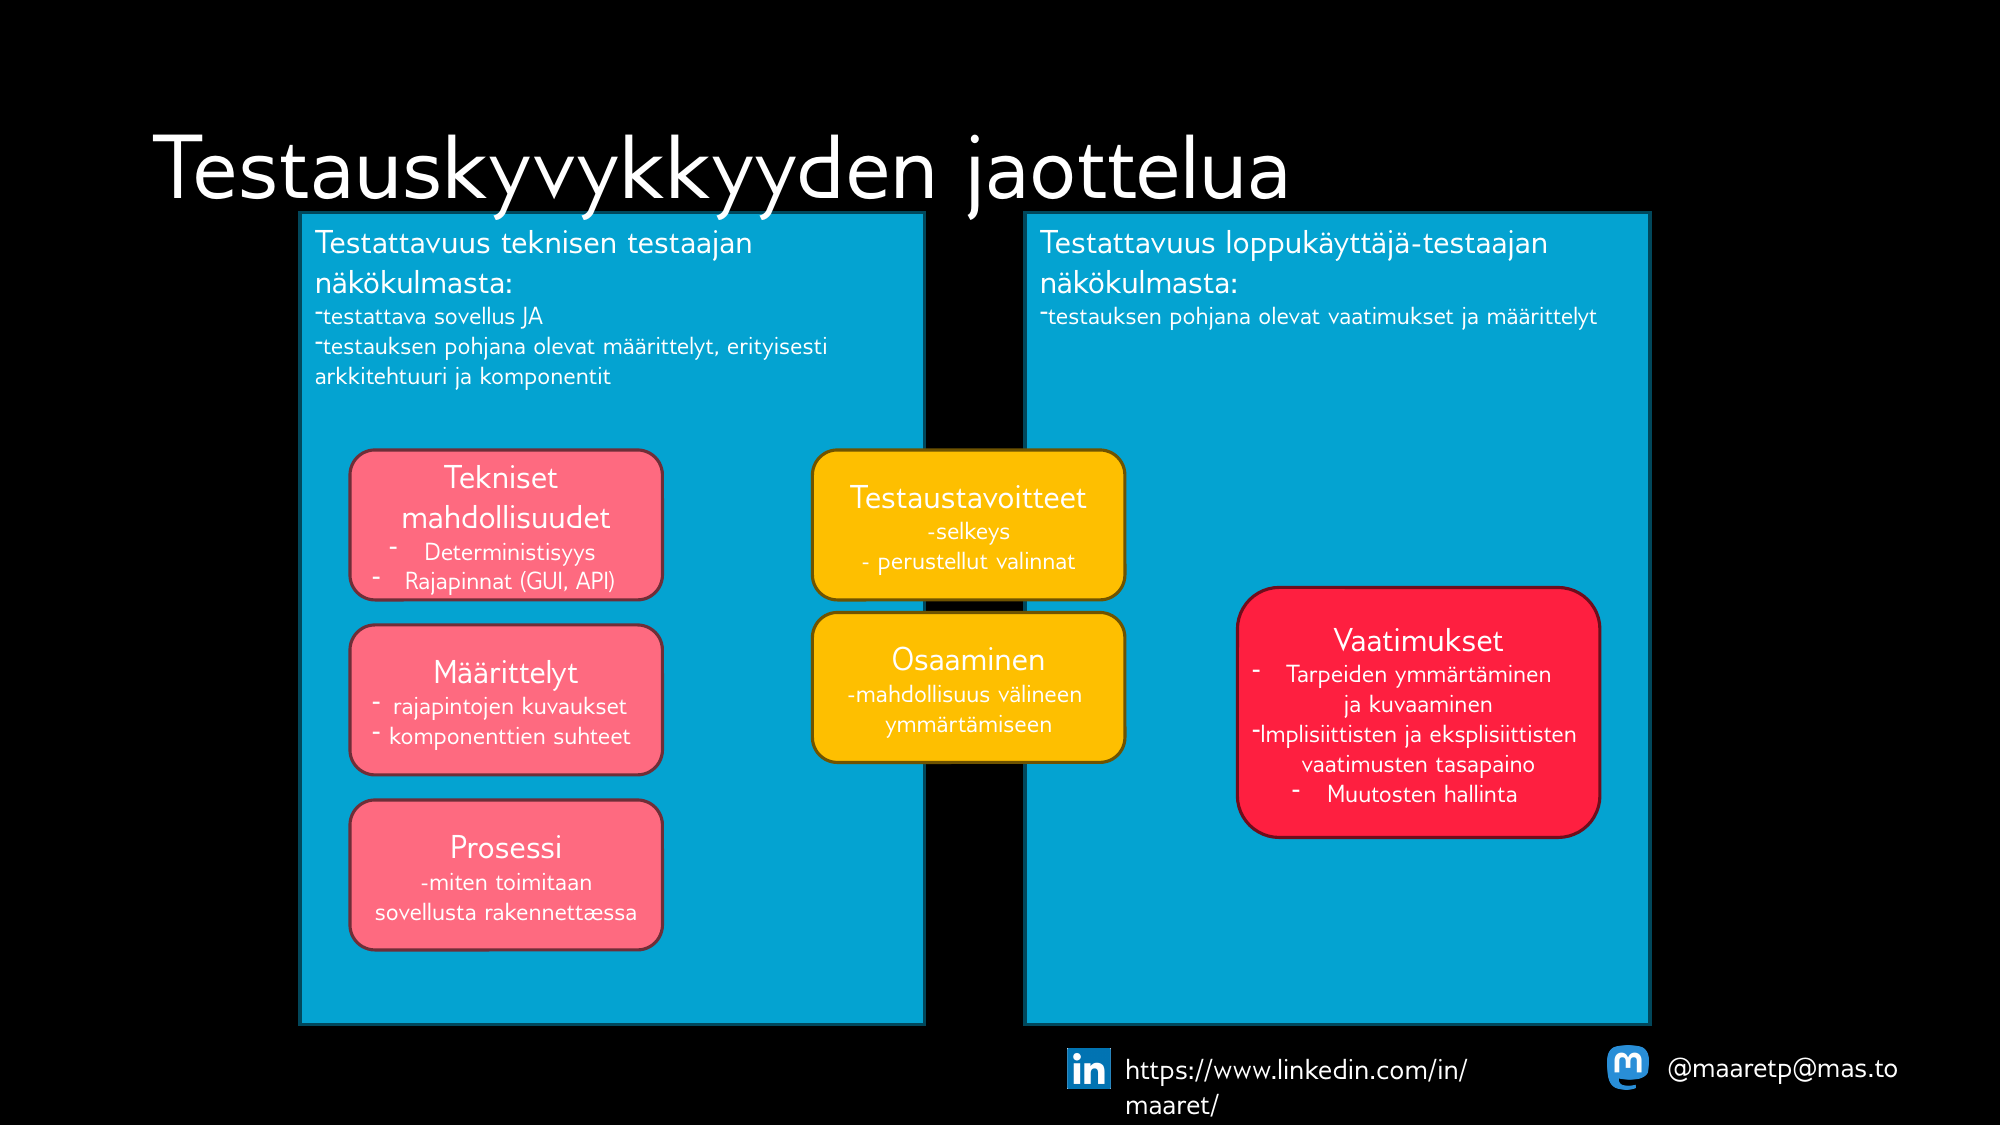

# Testauskyvykkyyden jaottelua
Testattavuus teknisen testaajan näkökulmasta:
testattava sovellus JA
testauksen pohjana olevat määrittelyt, erityisesti arkkitehtuuri ja komponentit
Testattavuus loppukäyttäjä-testaajan näkökulmasta:
testauksen pohjana olevat vaatimukset ja määrittelyt

Tekniset
mahdollisuudet
Deterministisyys
Rajapinnat (GUI, API)
Testaustavoitteet
-selkeys
- perustellut valinnat
Vaatimukset
Tarpeiden ymmärtäminen
ja kuvaaminen
Implisiittisten ja eksplisiittisten
vaatimusten tasapaino
Muutosten hallinta
Osaaminen
-mahdollisuus välineen
ymmärtämiseen
Määrittelyt
rajapintojen kuvaukset
komponenttien suhteet
Prosessi
-miten toimitaan sovellusta rakennettaessa